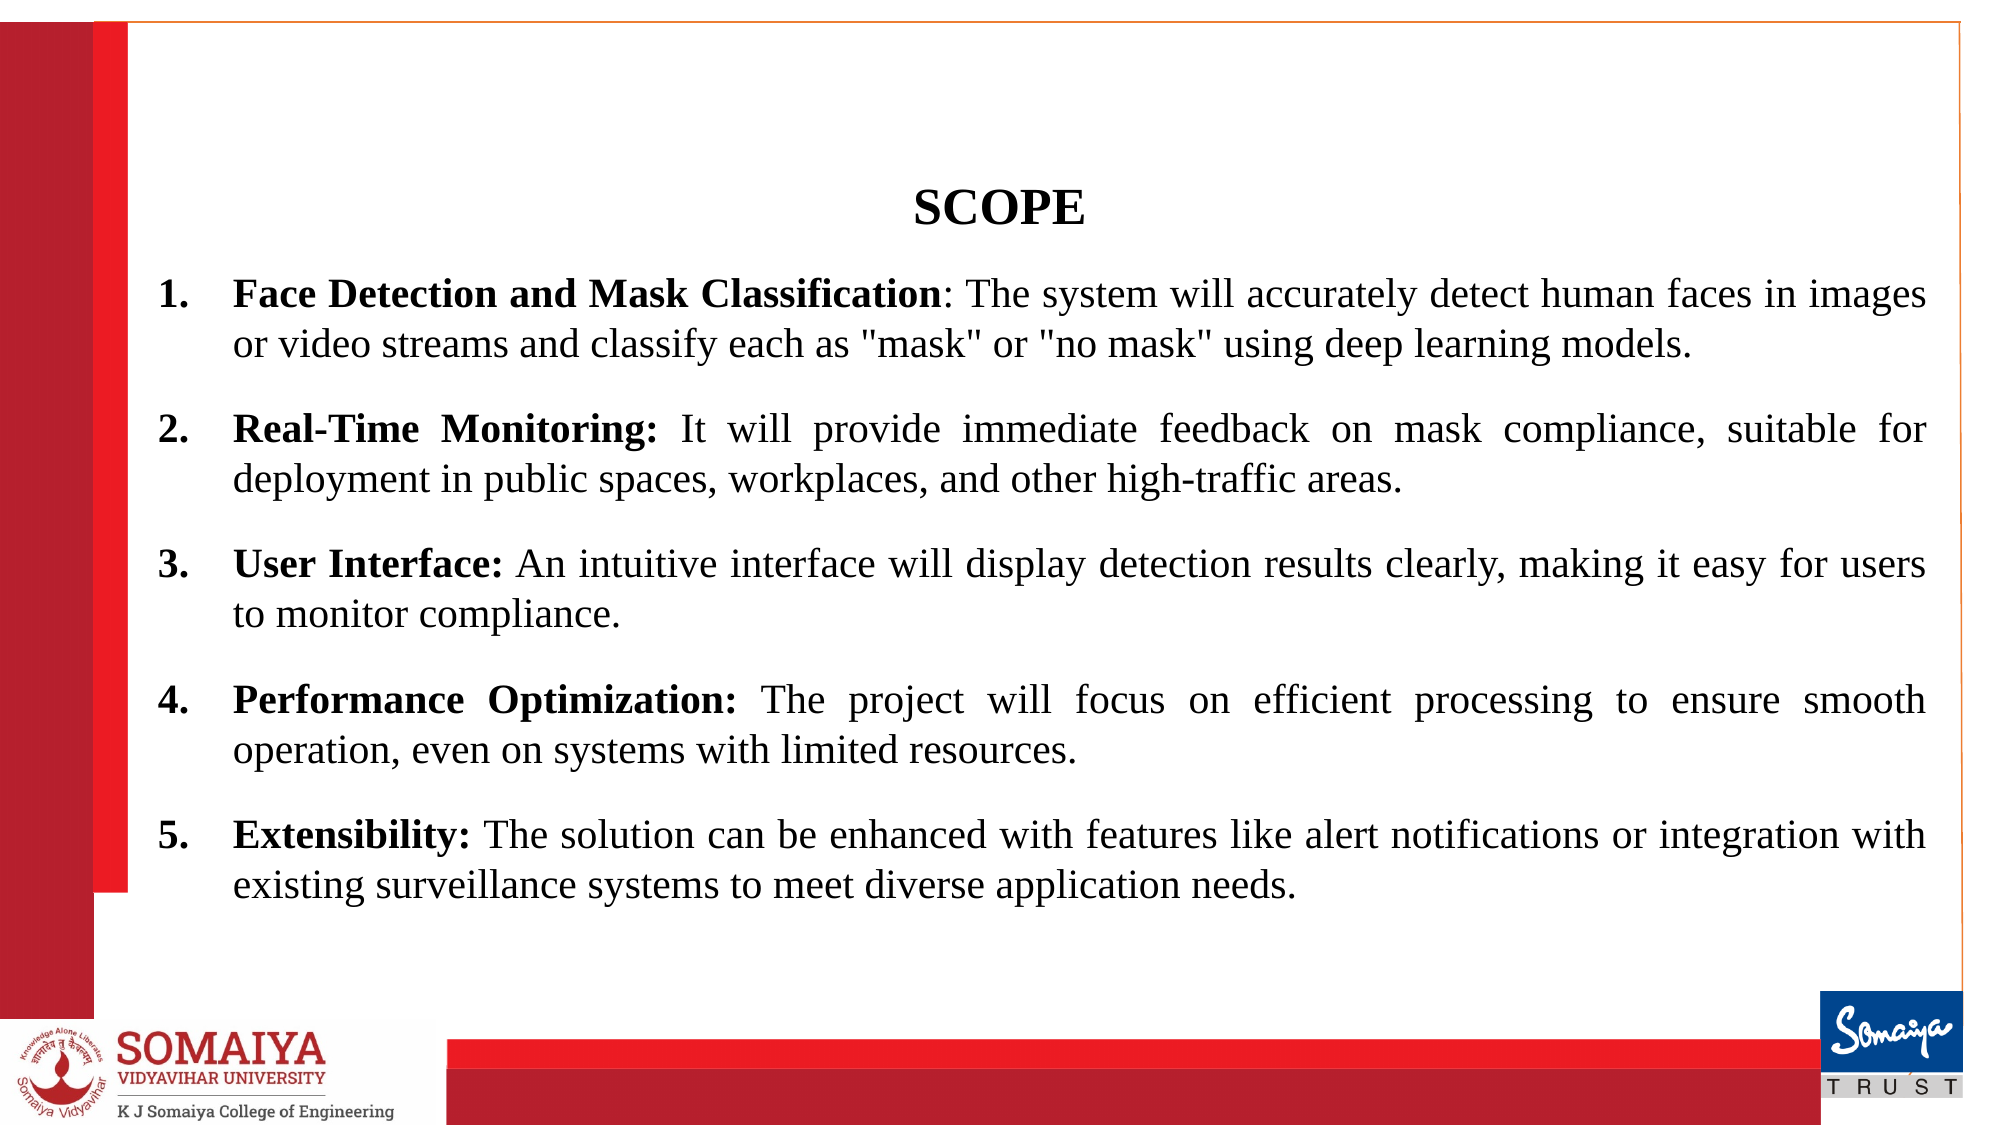

SCOPE
Face Detection and Mask Classification: The system will accurately detect human faces in images or video streams and classify each as "mask" or "no mask" using deep learning models.
Real-Time Monitoring: It will provide immediate feedback on mask compliance, suitable for deployment in public spaces, workplaces, and other high-traffic areas.
User Interface: An intuitive interface will display detection results clearly, making it easy for users to monitor compliance.
Performance Optimization: The project will focus on efficient processing to ensure smooth operation, even on systems with limited resources.
Extensibility: The solution can be enhanced with features like alert notifications or integration with existing surveillance systems to meet diverse application needs.